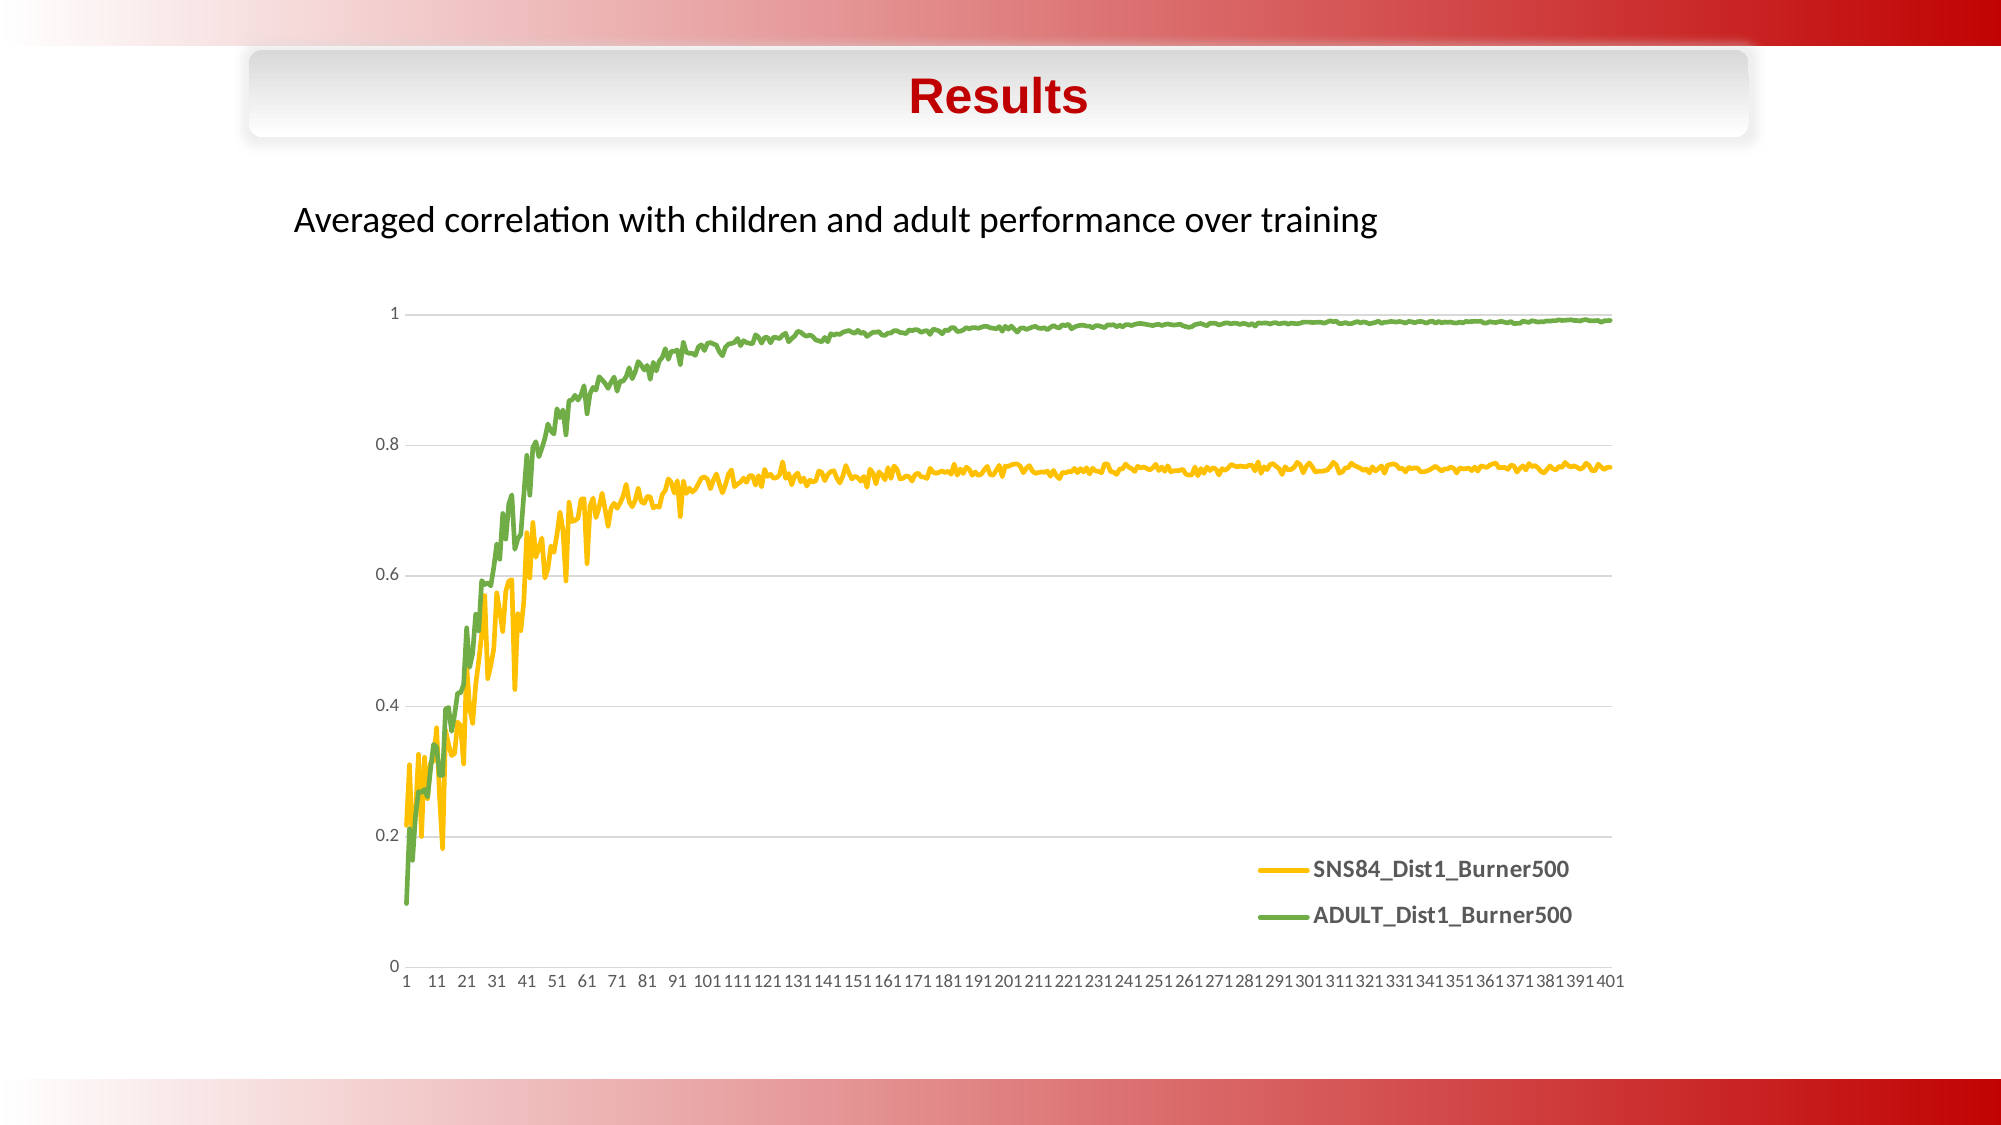

Results
Averaged correlation with children and adult performance over training

### Chart

| Category | SNS84_Dist1_Burner500 | ADULT_Dist1_Burner500 |
|---|---|---|